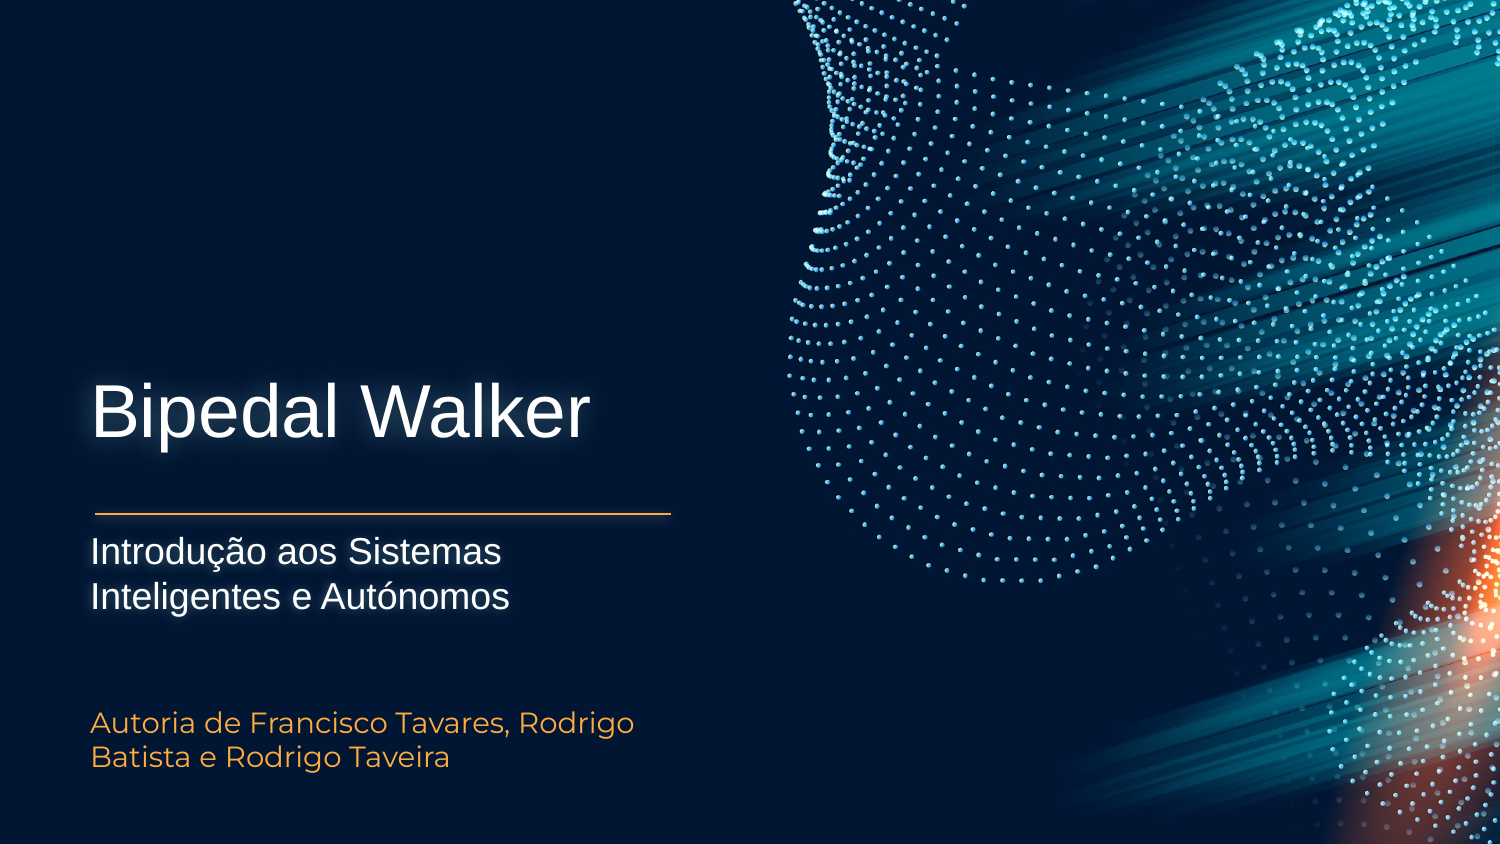

# Bipedal Walker
Introdução aos Sistemas Inteligentes e Autónomos
Autoria de Francisco Tavares, Rodrigo Batista e Rodrigo Taveira